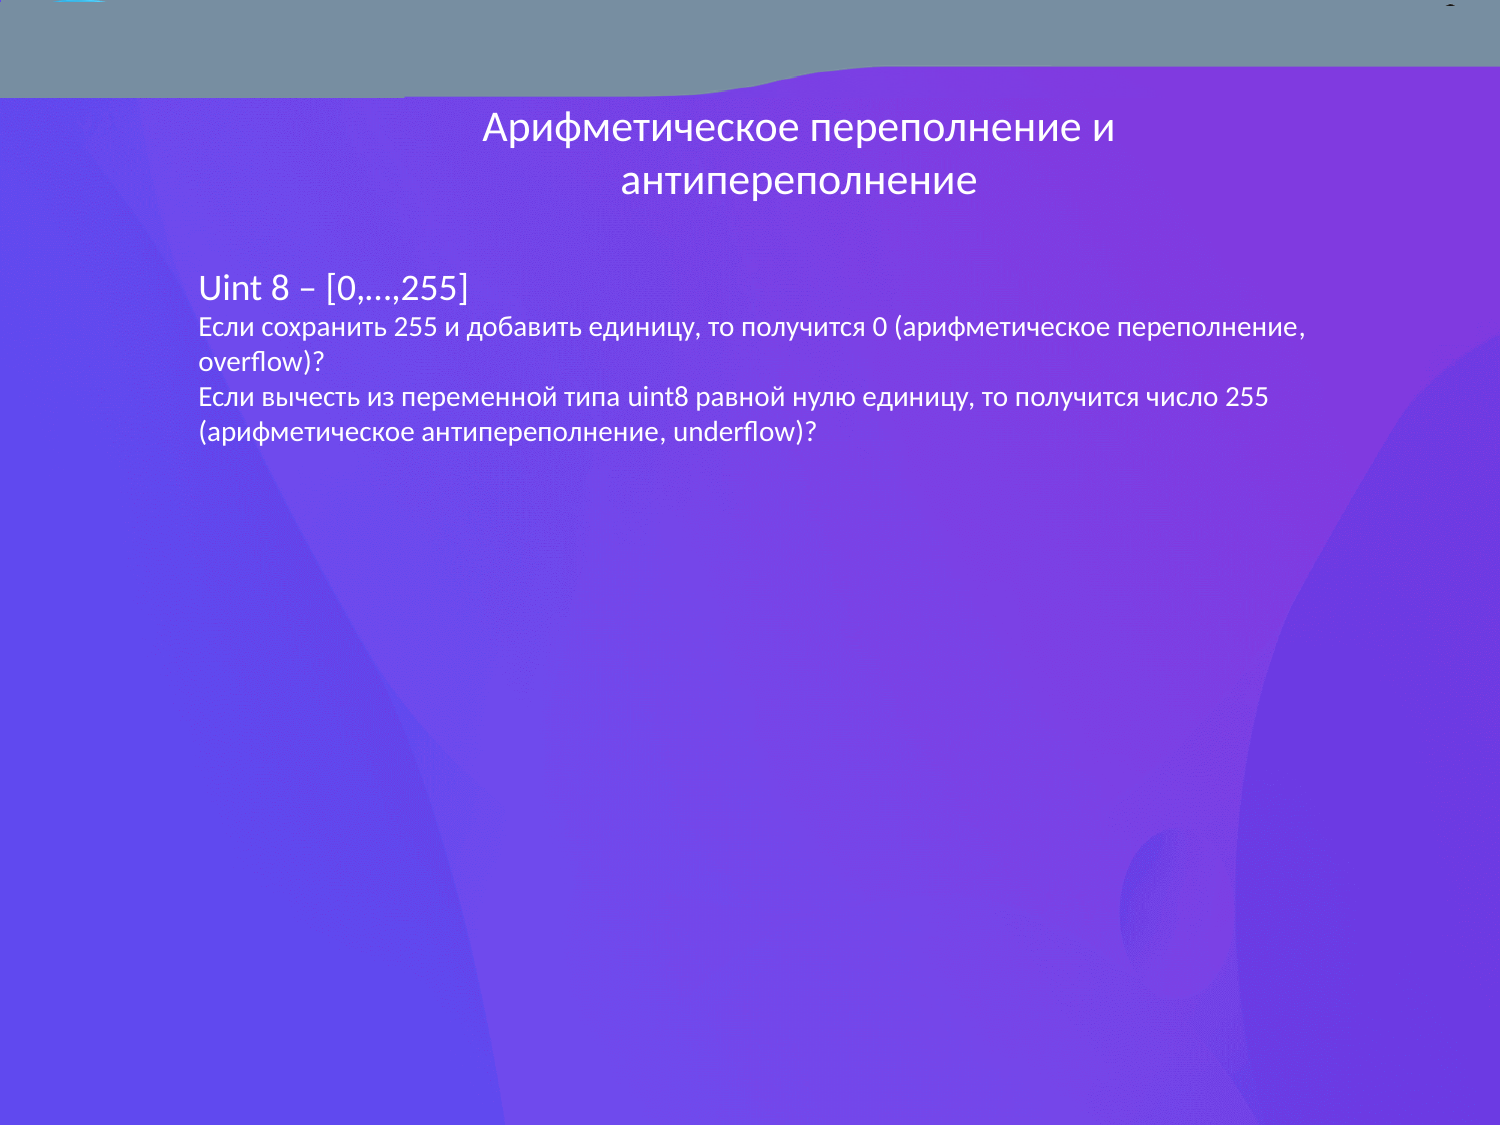

# Арифметическое переполнение и антипереполнение
Uint 8 – [0,…,255]
Если сохранить 255 и добавить единицу, то получится 0 (арифметическое переполнение, overflow)?
Если вычесть из переменной типа uint8 равной нулю единицу, то получится число 255 (арифметическое антипереполнение, underflow)?